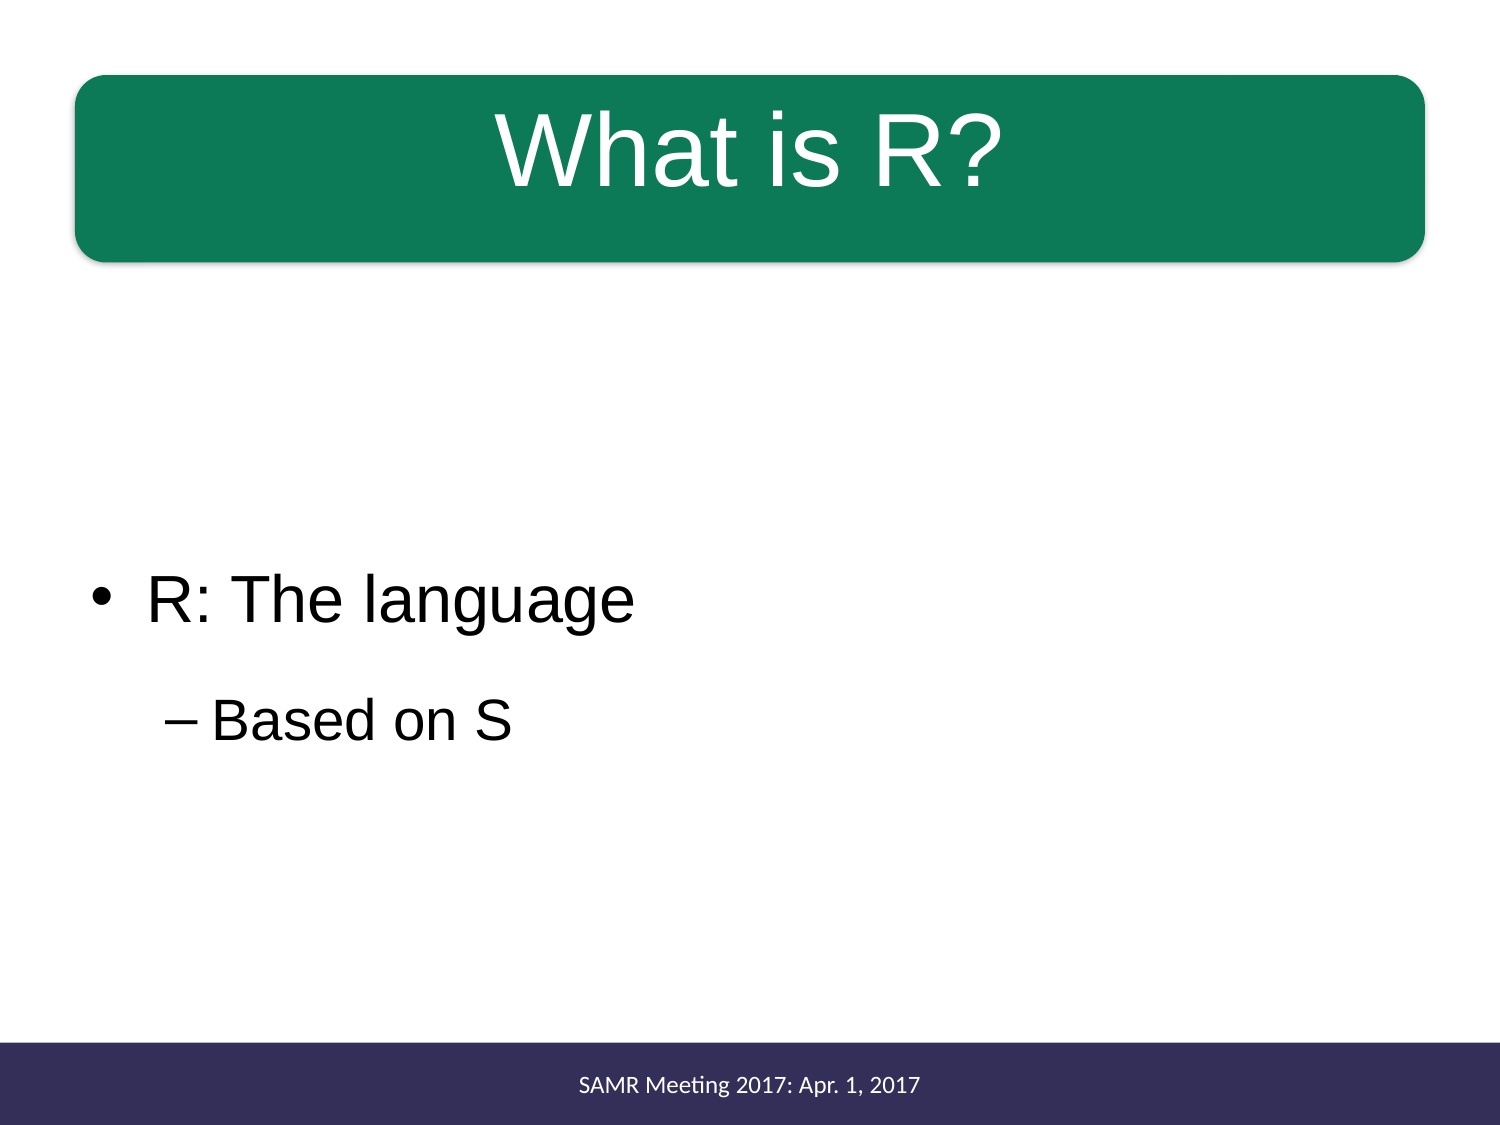

# What is R?
R: The language
Based on S